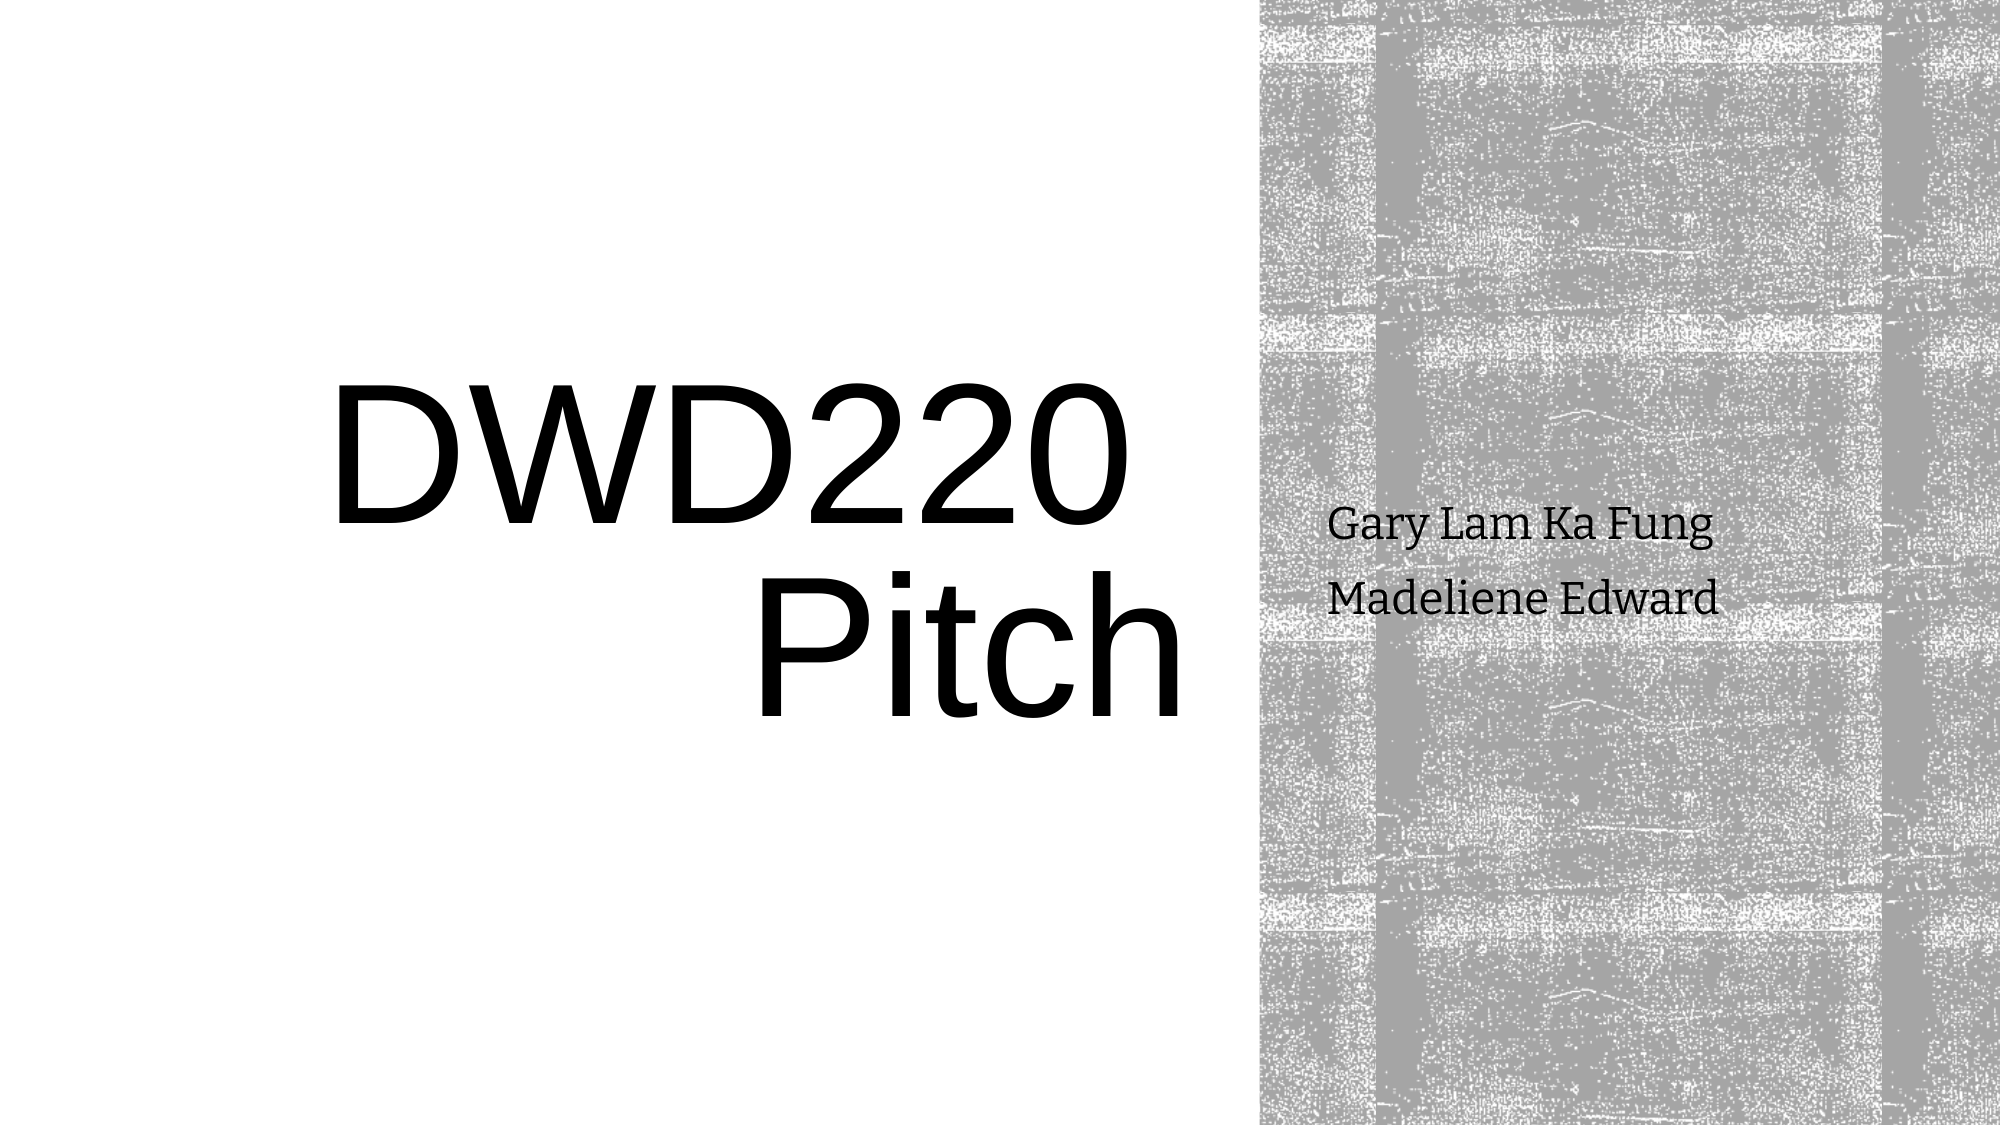

Gary Lam Ka Fung
Madeliene Edward
# DWD220 Pitch